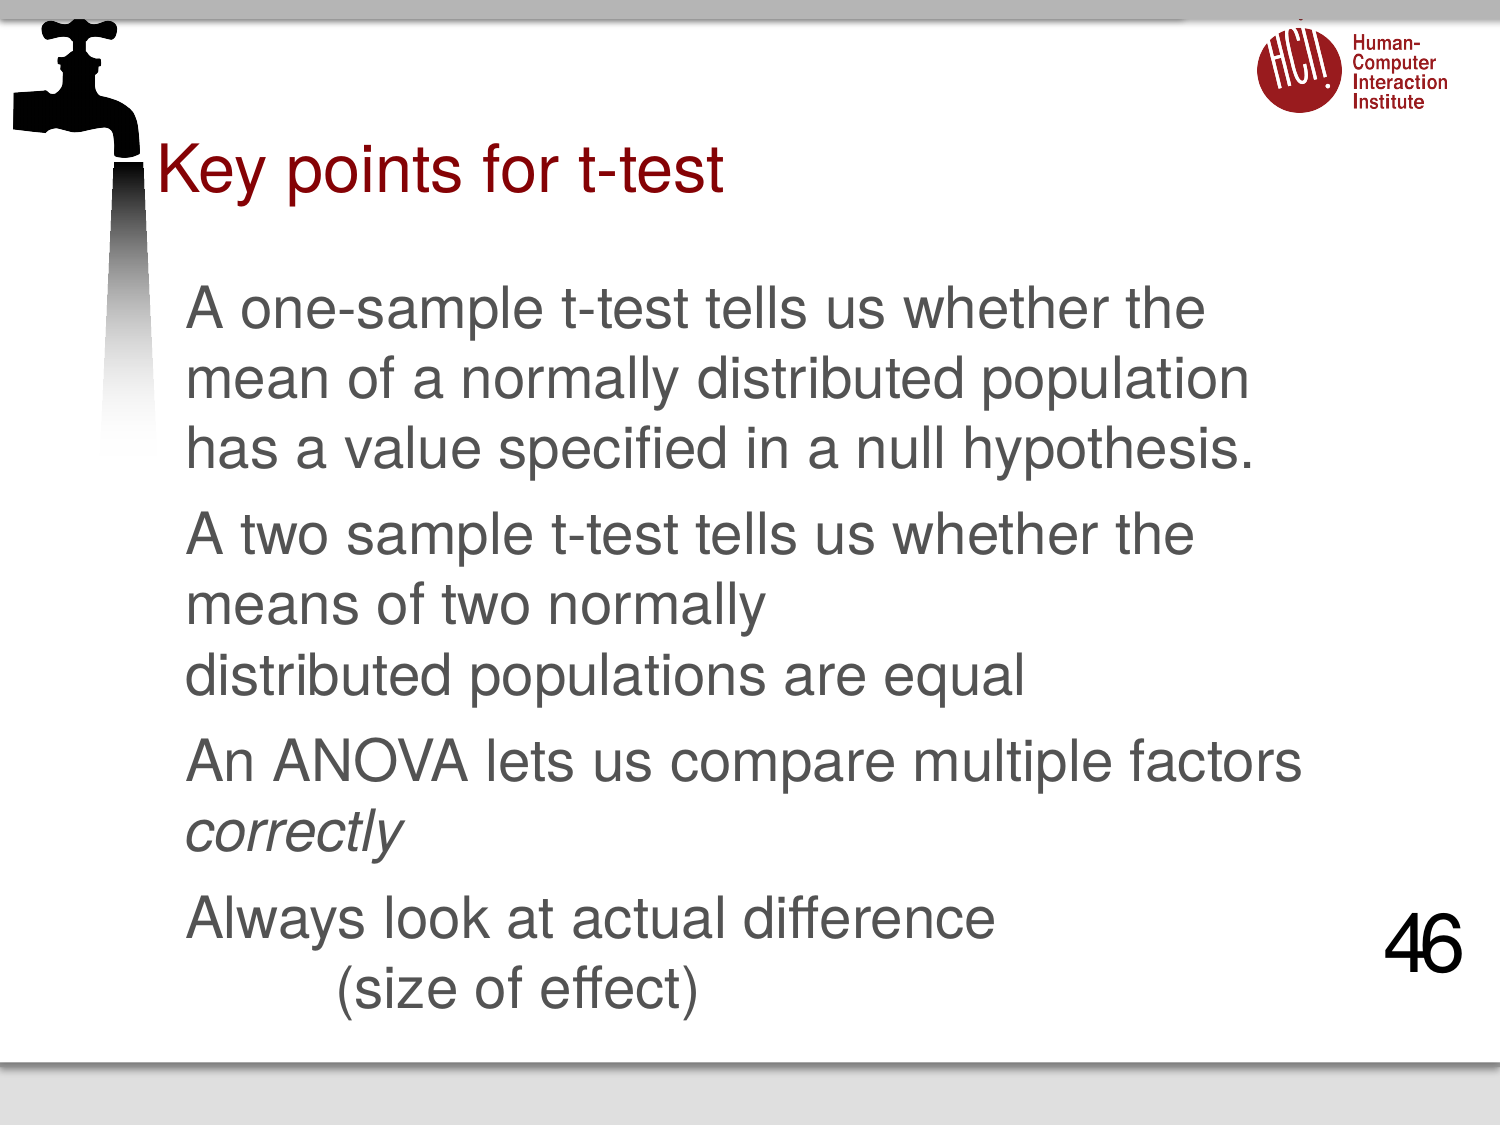

# Key points for t-test
A one-sample t-test tells us whether the mean of a normally distributed population has a value specified in a null hypothesis.
A two sample t-test tells us whether the means of two normally distributed populations are equal
An ANOVA lets us compare multiple factors correctly
Always look at actual difference
	(size of effect)

46